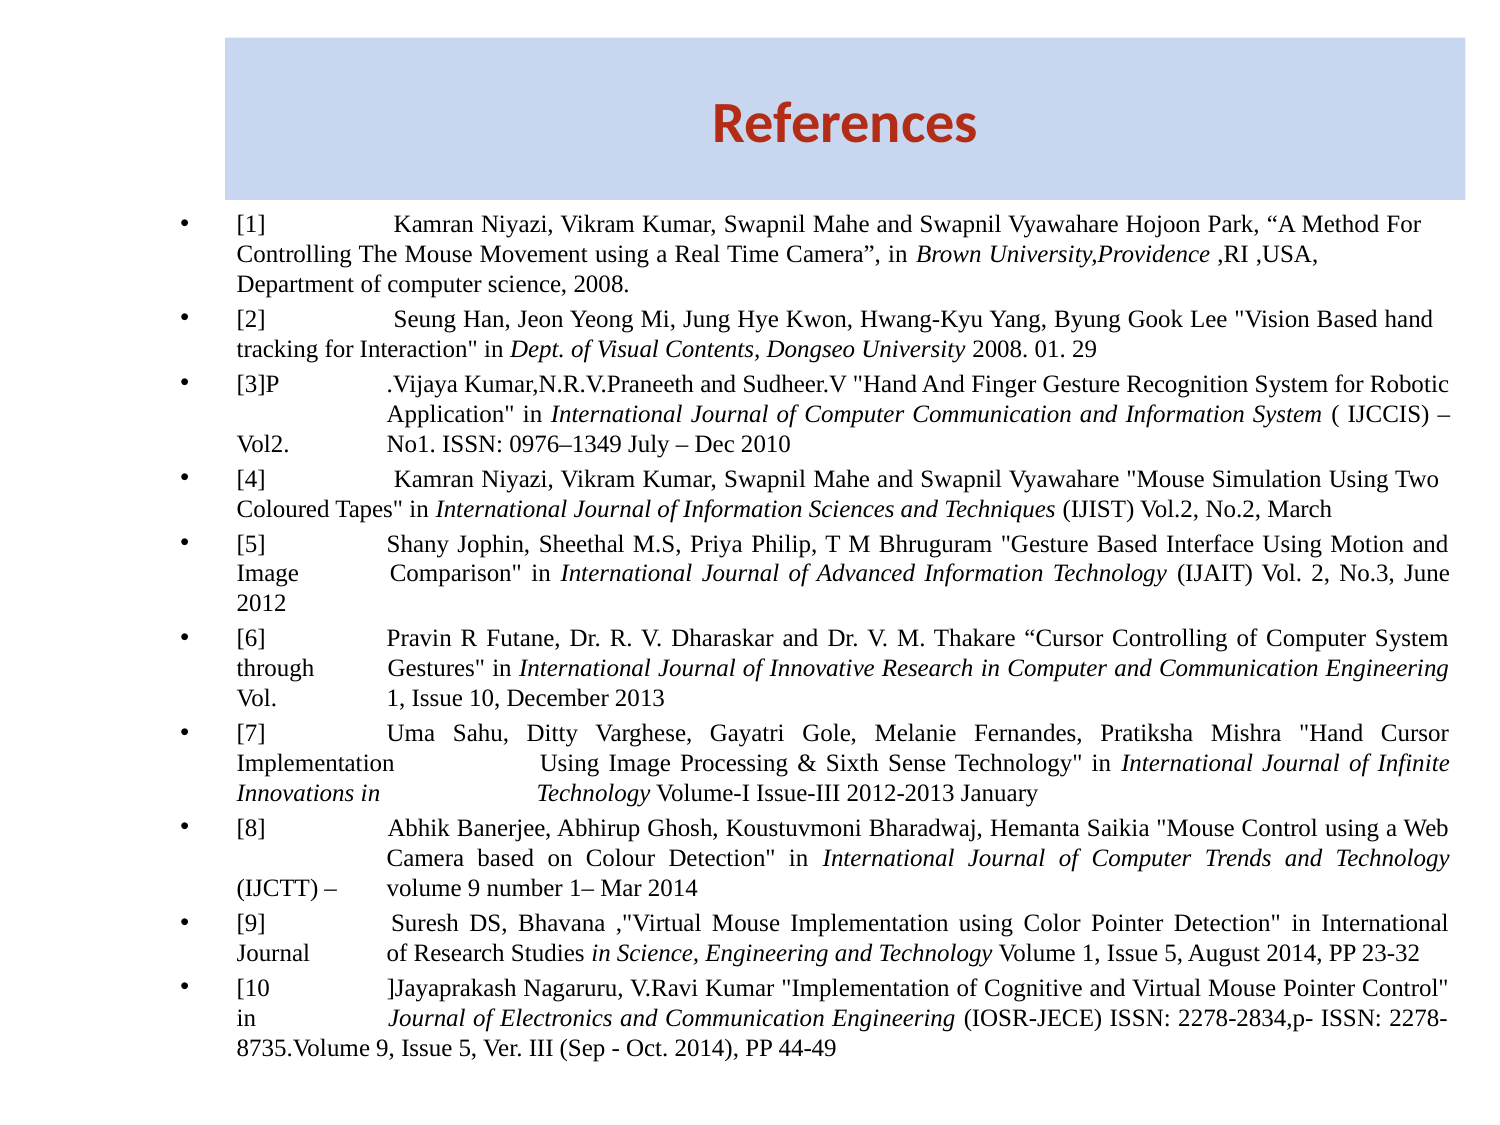

# References

[1]	 Kamran Niyazi, Vikram Kumar, Swapnil Mahe and Swapnil Vyawahare Hojoon Park, “A Method For 	Controlling The Mouse Movement using a Real Time Camera”, in Brown University,Providence ,RI ,USA, 	Department of computer science, 2008.
[2]	 Seung Han, Jeon Yeong Mi, Jung Hye Kwon, Hwang-Kyu Yang, Byung Gook Lee "Vision Based hand 	tracking for Interaction" in Dept. of Visual Contents, Dongseo University 2008. 01. 29
[3]P	.Vijaya Kumar,N.R.V.Praneeth and Sudheer.V "Hand And Finger Gesture Recognition System for Robotic 	Application" in International Journal of Computer Communication and Information System ( IJCCIS) – Vol2. 	No1. ISSN: 0976–1349 July – Dec 2010
[4]	 Kamran Niyazi, Vikram Kumar, Swapnil Mahe and Swapnil Vyawahare "Mouse Simulation Using Two 	Coloured Tapes" in International Journal of Information Sciences and Techniques (IJIST) Vol.2, No.2, March
[5]	Shany Jophin, Sheethal M.S, Priya Philip, T M Bhruguram "Gesture Based Interface Using Motion and Image 	Comparison" in International Journal of Advanced Information Technology (IJAIT) Vol. 2, No.3, June 2012
[6]	Pravin R Futane, Dr. R. V. Dharaskar and Dr. V. M. Thakare “Cursor Controlling of Computer System through 	Gestures" in International Journal of Innovative Research in Computer and Communication Engineering Vol. 	1, Issue 10, December 2013
[7]	Uma Sahu, Ditty Varghese, Gayatri Gole, Melanie Fernandes, Pratiksha Mishra "Hand Cursor Implementation 	Using Image Processing & Sixth Sense Technology" in International Journal of Infinite Innovations in 	Technology Volume-I Issue-III 2012-2013 January
[8] 	Abhik Banerjee, Abhirup Ghosh, Koustuvmoni Bharadwaj, Hemanta Saikia "Mouse Control using a Web 	Camera based on Colour Detection" in International Journal of Computer Trends and Technology (IJCTT) – 	volume 9 number 1– Mar 2014
[9] 	Suresh DS, Bhavana ,"Virtual Mouse Implementation using Color Pointer Detection" in International Journal 	of Research Studies in Science, Engineering and Technology Volume 1, Issue 5, August 2014, PP 23-32
[10	]Jayaprakash Nagaruru, V.Ravi Kumar "Implementation of Cognitive and Virtual Mouse Pointer Control" in 	Journal of Electronics and Communication Engineering (IOSR-JECE) ISSN: 2278-2834,p- ISSN: 2278-	8735.Volume 9, Issue 5, Ver. III (Sep - Oct. 2014), PP 44-49